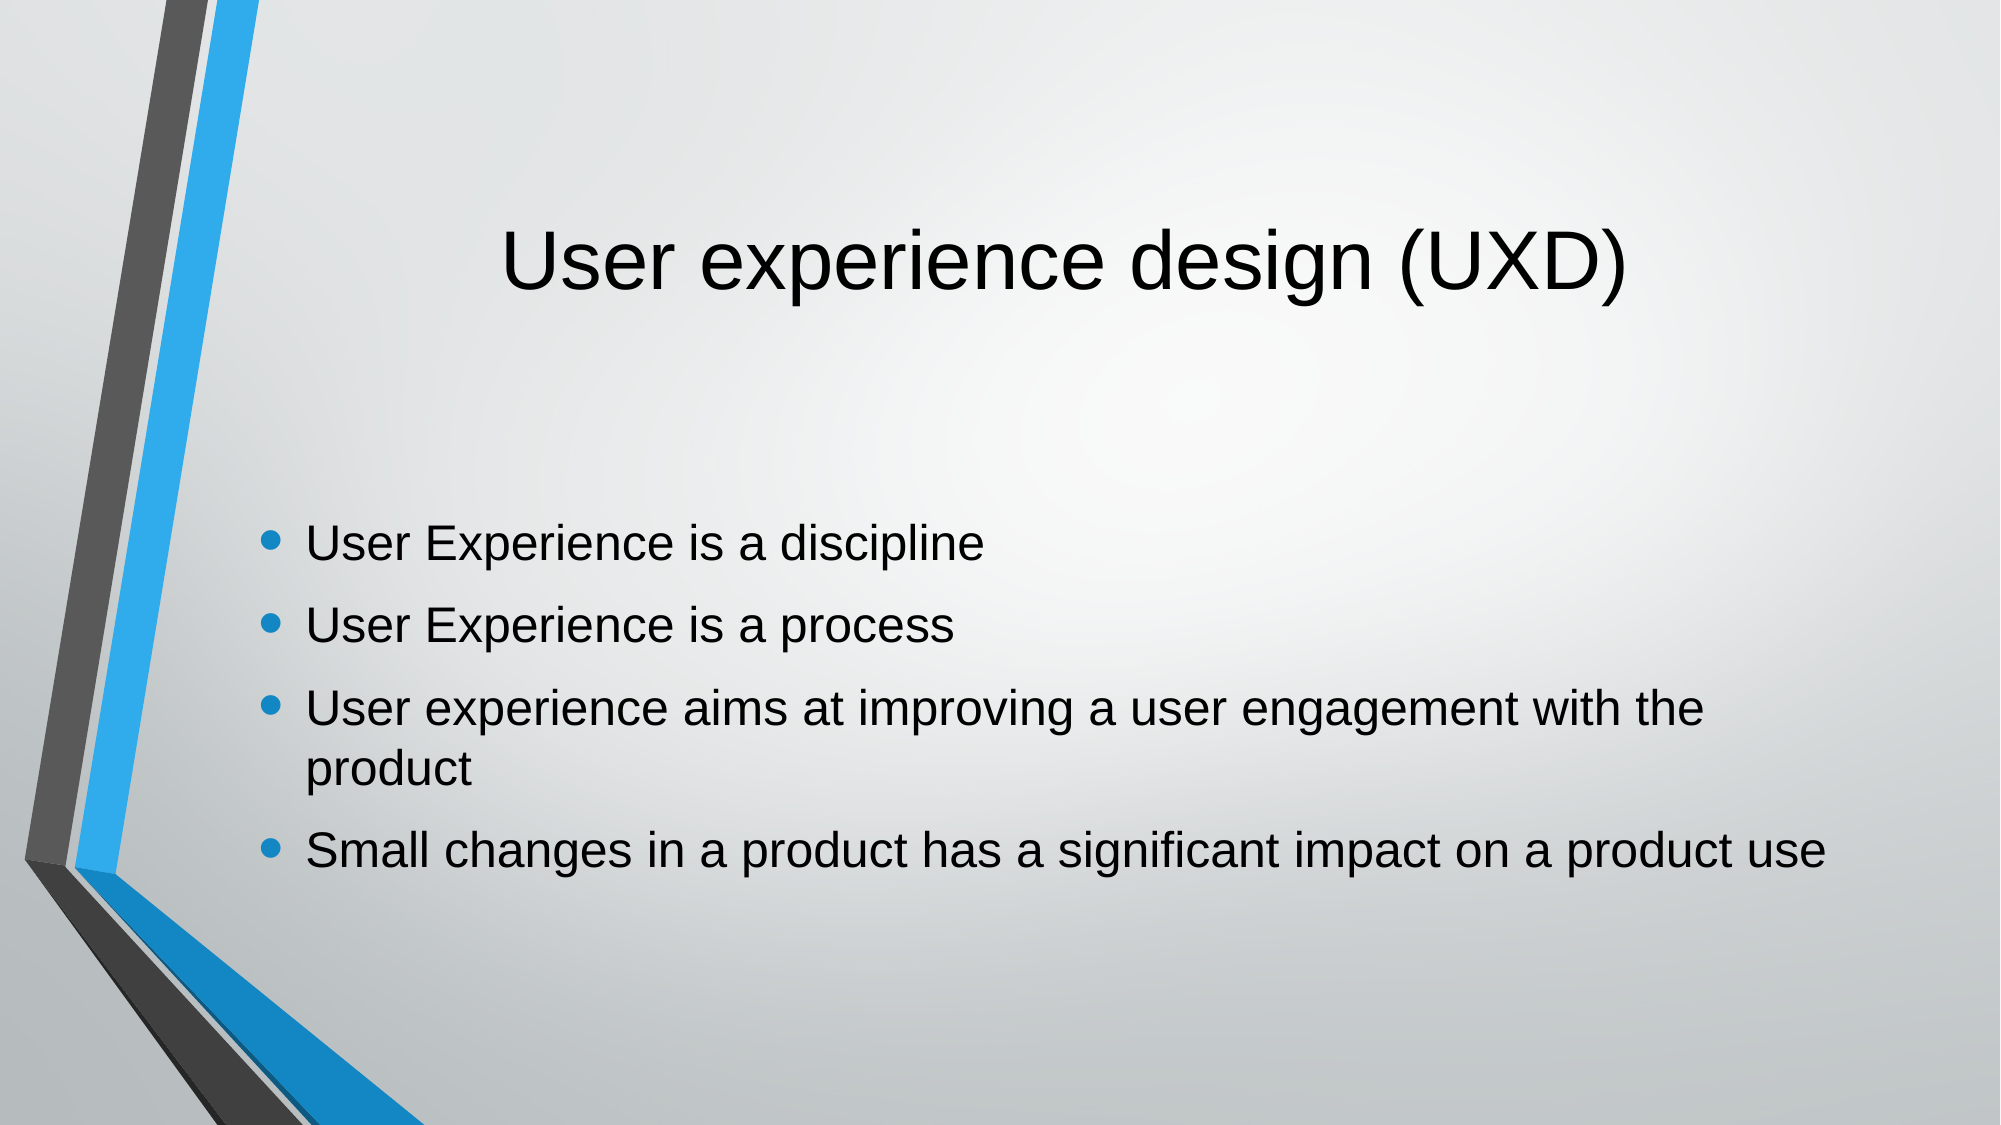

# User experience design (UXD)
User Experience is a discipline
User Experience is a process
User experience aims at improving a user engagement with the product
Small changes in a product has a significant impact on a product use